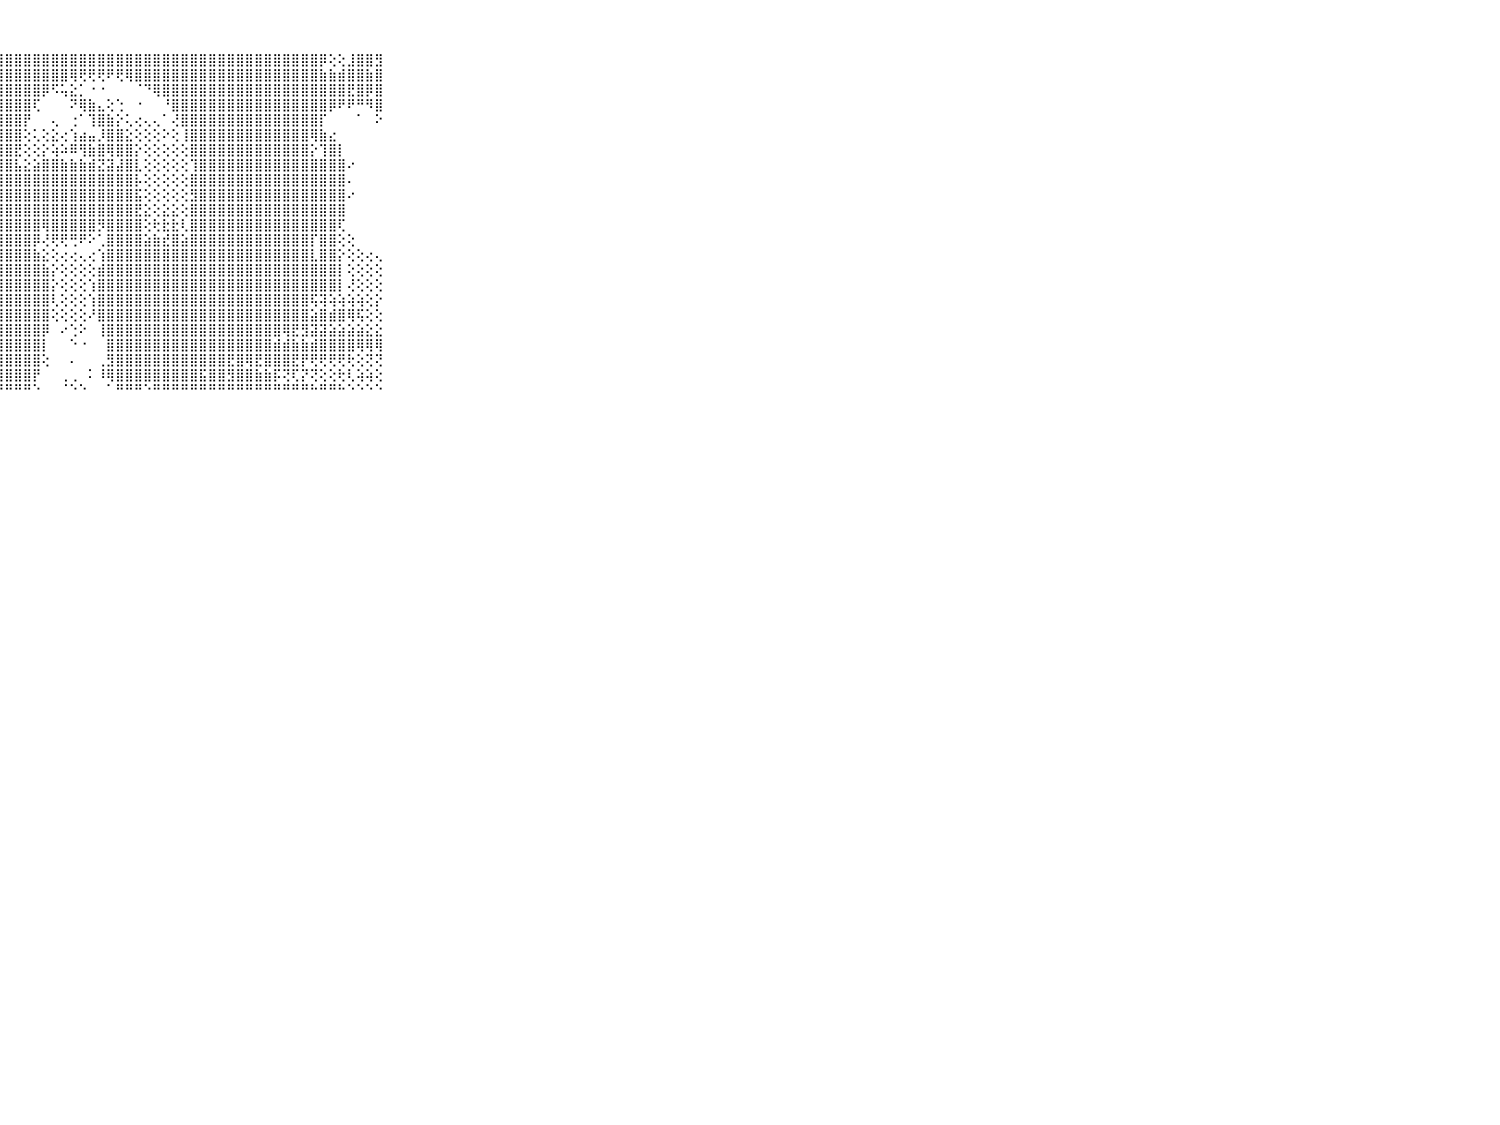

⠀⠀⠀⠀⠀⠀⠀⠀⠀⠀⠀⢸⣿⣿⣿⣿⣿⣿⣿⡿⣿⣿⣿⣿⣿⣿⣿⣿⣿⣿⣿⣿⣿⣿⣿⣿⣿⣿⣿⣿⣿⣿⣿⣿⣿⣿⣿⣿⣿⣿⣿⣿⣿⣿⣿⣿⣿⣿⣿⣿⣿⣿⡿⢕⢕⣸⣿⣿⣻⠀⠀⠀⠀⠀⠀⠀⠀⠀⠀⠀⠀
⠀⠀⠀⠀⠀⠀⠀⠀⠀⠀⠀⣿⣿⣿⣿⣿⣿⣿⣽⣿⣿⣿⣿⣿⣿⣿⣿⣿⣿⣿⣿⣿⣿⣿⣿⢿⢟⢟⢟⠟⢟⢿⣿⣿⣿⣿⣿⣿⣿⣿⣿⣿⣿⣿⣿⣿⣿⣿⣿⣿⣿⣿⣷⣷⣾⣿⣿⣷⣿⠀⠀⠀⠀⠀⠀⠀⠀⠀⠀⠀⠀
⠀⠀⠀⠀⠀⠀⠀⠀⠀⠀⠀⣿⣿⣿⣿⣿⣿⣿⣿⣿⣿⣿⣿⣿⣿⣿⣿⣿⣿⣿⣿⣿⡿⠫⢥⣕⡁⠐⠐⠀⠀⠀⠈⠙⢿⣿⣿⣿⣿⣿⣿⣿⣿⣿⣿⣿⣿⣿⣿⣿⣿⣿⣿⣿⣿⣟⣿⡿⣿⠀⠀⠀⠀⠀⠀⠀⠀⠀⠀⠀⠀
⠀⠀⠀⠀⠀⠀⠀⠀⠀⠀⠀⣿⣿⣿⣿⣿⣿⣿⣿⣿⣿⣿⣿⣿⣿⣿⣿⣿⣿⣿⣿⢏⠀⠀⠀⠝⢿⣷⣄⢕⢑⠀⠐⠀⠀⠘⣿⣿⣿⣿⣿⣿⣿⣿⣿⣿⣿⣿⣿⣿⣿⣿⣿⡿⠟⠟⠛⠻⣿⠀⠀⠀⠀⠀⠀⠀⠀⠀⠀⠀⠀
⠀⠀⠀⠀⠀⠀⠀⠀⠀⠀⠀⣿⣿⣿⣿⣿⣿⣿⣿⣿⣿⣿⣿⣿⣿⣿⣿⣿⣿⣿⡟⠀⠀⢄⠀⢐⠁⢹⣿⣷⡕⢅⢔⢄⢄⠁⢜⣿⣿⣿⣿⣿⣿⣿⣿⣿⣿⣿⣿⣿⣿⣿⡏⠀⠀⠀⠁⠀⠕⠀⠀⠀⠀⠀⠀⠀⠀⠀⠀⠀⠀
⠀⠀⠀⠀⠀⠀⠀⠀⠀⠀⠀⣿⣿⣿⣿⣿⣿⣿⣿⣿⣿⣿⣿⣿⣿⣿⣿⣿⣿⣿⢕⢅⢕⣕⢔⢱⣴⣤⡸⣿⣿⣕⢕⢕⢕⠕⢕⢸⣿⣿⣿⣿⣿⣿⣿⣿⣿⣿⣿⣿⣿⢿⣷⣔⠀⠀⠀⠀⠀⠀⠀⠀⠀⠀⠀⠀⠀⠀⠀⠀⠀
⠀⠀⠀⠀⠀⠀⠀⠀⠀⠀⠀⣿⣿⣿⣿⣿⣿⣿⣿⣿⣿⣿⣿⣿⣿⣿⣿⣿⣿⣟⢕⢕⡕⢵⠵⠿⢻⣷⣿⢿⣿⣿⡕⢕⢕⢕⢕⢕⣿⣿⣿⣿⣿⣿⣿⣿⣿⣿⣿⣿⣿⡕⢹⣿⡇⠀⠀⠀⠀⠀⠀⠀⠀⠀⠀⠀⠀⠀⠀⠀⠀
⠀⠀⠀⠀⠀⠀⠀⠀⠀⠀⠀⣿⣿⣿⣿⣿⣿⣿⣿⣿⣿⣿⣿⣿⣿⣿⣿⣿⣿⣧⣕⣵⣿⣿⣷⣷⣷⣾⣝⣽⣼⣿⣇⢕⢕⢕⢕⢕⢹⣿⣿⣿⣿⣿⣿⣿⣿⣿⣿⣿⣿⣿⣿⣿⣿⠔⠀⠀⠀⠀⠀⠀⠀⠀⠀⠀⠀⠀⠀⠀⠀
⠀⠀⠀⠀⠀⠀⠀⠀⠀⠀⠀⣿⣿⣿⣿⣿⣿⣿⣿⣿⣿⣿⣿⣿⣿⣿⣿⣿⣿⣿⣿⣿⣿⣿⣿⣿⣿⣿⣿⣿⣿⣿⡧⢕⢕⢕⢕⢕⣿⣿⣿⣿⣿⣿⣿⣿⣿⣿⣿⣿⣿⣿⣿⣿⣿⠄⠀⠀⠀⠀⠀⠀⠀⠀⠀⠀⠀⠀⠀⠀⠀
⠀⠀⠀⠀⠀⠀⠀⠀⠀⠀⠀⣿⣿⣿⣿⣿⣿⣿⣿⣿⣿⣿⣿⣿⣿⣿⣿⣿⣿⣿⣿⣿⣿⣿⣿⣿⣿⣿⣿⣿⣿⣿⣯⢕⢕⢕⢕⢕⣻⣿⣿⣿⣿⣿⣿⣿⣿⣿⣿⣿⣿⣿⣿⣿⣿⠔⠀⠀⠀⠀⠀⠀⠀⠀⠀⠀⠀⠀⠀⠀⠀
⠀⠀⠀⠀⠀⠀⠀⠀⠀⠀⠀⣿⣿⣿⣿⣿⣿⣿⣿⣿⣿⣿⣿⣿⣿⣿⣿⣿⣿⣿⣿⣿⣿⣿⣿⣿⣿⣿⣿⣿⣿⣿⣟⣕⢕⣕⣕⢕⣿⣿⣿⣿⣿⣿⣿⣿⣿⣿⣿⣿⣿⣿⣿⣿⣿⠀⠀⠀⠀⠀⠀⠀⠀⠀⠀⠀⠀⠀⠀⠀⠀
⠀⠀⠀⠀⠀⠀⠀⠀⠀⠀⠀⣿⣿⣿⣿⣿⣿⣿⣿⣿⣿⣿⣿⣿⣿⣿⣿⣿⣿⣿⣿⣿⢿⣿⣿⣿⣿⣿⡻⣿⣿⣿⣿⢕⢗⣗⣗⢇⣿⣿⣿⣿⣿⣿⣿⣿⣿⣿⣿⣿⣿⣿⣿⣿⢏⠀⠀⠀⠀⠀⠀⠀⠀⠀⠀⠀⠀⠀⠀⠀⠀
⠀⠀⠀⠀⠀⠀⠀⠀⠀⠀⠀⣿⣿⣿⣿⣿⣿⣿⣿⣿⣿⣿⣿⣻⣿⣿⣿⣿⣿⣿⣿⡿⢜⢟⢟⢛⠟⠕⢁⣿⣿⣿⣿⣵⣷⣞⣿⣵⣿⣿⣿⣿⣿⣿⣿⣿⣿⣿⣿⣿⣿⡏⣿⣿⢕⢕⠀⠀⠀⠀⠀⠀⠀⠀⠀⠀⠀⠀⠀⠀⠀
⠀⠀⠀⠀⠀⠀⠀⠀⠀⠀⠀⣿⣿⣿⣿⣿⣿⣿⣿⣿⣿⣿⣿⣿⣿⣿⣿⣿⣿⣿⣿⣷⣕⢕⢔⢔⢄⢔⢱⣿⣿⣿⣿⣿⣿⣿⣿⣿⣿⣿⣿⣿⣿⣿⣿⣿⣿⣿⣿⣿⣿⣇⣿⣿⡕⢕⢕⢔⢄⠀⠀⠀⠀⠀⠀⠀⠀⠀⠀⠀⠀
⠀⠀⠀⠀⠀⠀⠀⠀⠀⠀⠀⣿⣿⣿⣿⣿⣿⣿⣿⣿⣿⣿⣿⣿⣿⣿⣿⣿⣿⣿⣿⣿⣷⡕⢕⢕⢕⢕⣾⣿⣿⣿⣿⣿⣿⣿⣿⣿⣿⣿⣿⣿⣿⣿⣿⣿⣿⣿⣿⣿⣿⣿⣿⣿⡇⢕⢕⢕⢕⠀⠀⠀⠀⠀⠀⠀⠀⠀⠀⠀⠀
⠀⠀⠀⠀⠀⠀⠀⠀⠀⠀⠀⣿⣿⣿⣿⣿⣿⣿⣿⣿⣿⣿⣿⣿⣿⣿⣿⣿⣿⣿⣿⣿⣿⡕⢕⢕⢕⢱⣿⣿⣿⣿⣿⣿⣿⣿⣿⣿⣿⣿⣿⣿⣿⣿⣿⣿⣿⣿⣿⣿⣿⣿⣿⣿⡇⢜⢕⢕⢕⠀⠀⠀⠀⠀⠀⠀⠀⠀⠀⠀⠀
⠀⠀⠀⠀⠀⠀⠀⠀⠀⠀⠀⣿⣿⣿⣿⣿⣿⣿⣿⣿⣿⣿⣿⣿⣿⣿⣿⣿⣿⣿⣿⣿⣿⢇⢕⢕⢕⢱⣿⣿⣿⣿⣿⣿⣿⣿⣿⣿⣿⣿⣿⣿⣿⣿⣿⣿⣿⣿⣿⣿⣿⢯⢽⢵⢵⢵⢵⢕⡕⠀⠀⠀⠀⠀⠀⠀⠀⠀⠀⠀⠀
⠀⠀⠀⠀⠀⠀⠀⠀⠀⠀⠀⣿⣿⣿⣿⣿⣿⣿⣿⣿⣿⣿⣿⣿⣿⣿⣿⣿⣿⣿⣿⣿⣿⢕⢕⢕⢕⠜⣿⣿⣿⣿⣿⣿⣿⣿⣿⣿⣿⣿⣿⣿⣿⣿⣿⣿⣿⣿⣿⣿⣿⣵⣿⣾⣿⢿⢯⢕⢕⠀⠀⠀⠀⠀⠀⠀⠀⠀⠀⠀⠀
⠀⠀⠀⠀⠀⠀⠀⠀⠀⠀⠀⣿⣿⣿⣿⣿⣿⣿⣿⣿⣿⣿⣿⣿⣿⣿⣿⣿⣿⣿⣿⣿⡿⠀⠔⢑⠕⠀⢸⣿⣿⣿⣿⣿⣿⣿⣿⣿⣿⣿⣿⣿⣿⣿⣿⣿⣿⣿⢿⣟⣻⣽⣽⣵⣵⣵⣵⣕⣕⠀⠀⠀⠀⠀⠀⠀⠀⠀⠀⠀⠀
⠀⠀⠀⠀⠀⠀⠀⠀⠀⠀⠀⣿⣿⣿⣿⣿⣿⣿⣿⣿⣿⣿⣿⣿⣿⣿⣿⣿⣿⣿⣿⣿⡇⠀⠀⠑⠐⠀⠀⣿⣿⣿⣿⣿⣿⣿⣿⣿⣿⣿⣿⣿⣿⣿⣿⣿⣿⣾⣾⣷⣷⣾⣿⣿⣿⣿⢿⢿⢿⠀⠀⠀⠀⠀⠀⠀⠀⠀⠀⠀⠀
⠀⠀⠀⠀⠀⠀⠀⠀⠀⠀⠀⣿⣿⣿⣿⣿⣿⣿⣿⣿⣿⣿⣿⣿⣿⣿⣿⣿⣿⣿⣿⣿⢕⠀⠀⠄⠀⠀⢀⣻⣿⣿⣿⣿⣿⣿⣿⣿⣿⣿⣿⣿⣟⣿⢿⣟⣿⣿⣿⣟⡟⢟⢟⢟⢟⢗⢕⢝⢝⠀⠀⠀⠀⠀⠀⠀⠀⠀⠀⠀⠀
⠀⠀⠀⠀⠀⠀⠀⠀⠀⠀⠀⣿⣿⣿⣿⣿⣿⣿⣿⣿⣿⣿⣿⣿⣿⡿⢻⣿⣿⣿⣿⡟⠀⠀⢀⢀⠀⠅⠸⢿⣿⣿⣿⣿⣿⣿⣿⣿⣿⣯⣿⣿⣻⣿⣿⣷⣷⡯⢝⢏⡝⢝⢕⢕⢗⢇⢵⢵⢕⠀⠀⠀⠀⠀⠀⠀⠀⠀⠀⠀⠀
⠀⠀⠀⠀⠀⠀⠀⠀⠀⠀⠀⠛⠛⠛⠛⠛⠛⠛⠛⠛⠛⠛⠛⠛⠛⠛⠛⠛⠛⠛⠛⠑⠀⠀⠈⠑⠑⠀⠀⠁⠛⠛⠛⠑⠛⠛⠛⠛⠛⠛⠛⠛⠛⠛⠛⠛⠛⠛⠛⠛⠛⠓⠛⠛⠓⠑⠑⠑⠑⠀⠀⠀⠀⠀⠀⠀⠀⠀⠀⠀⠀